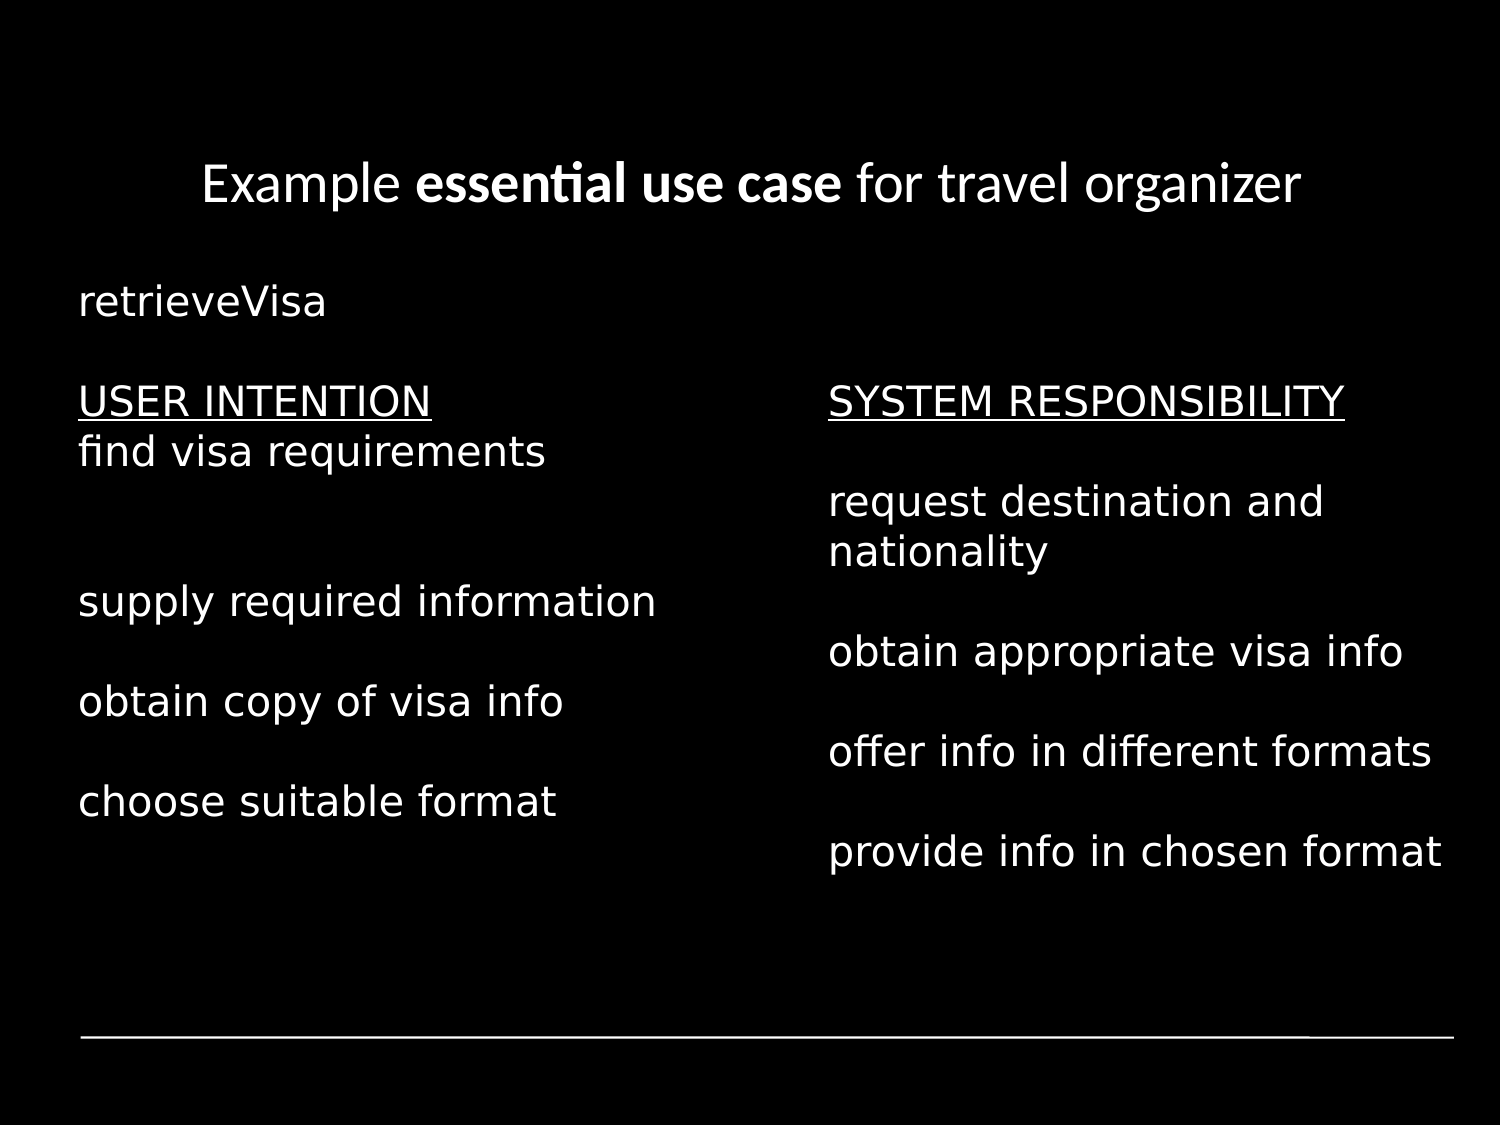

# Example essential use case for travel organizer

retrieveVisa

USER INTENTION			SYSTEM RESPONSIBILITY
find visa requirements
					request destination and 						nationality
supply required information
					obtain appropriate visa info
obtain copy of visa info
					offer info in different formats
choose suitable format
					provide info in chosen format